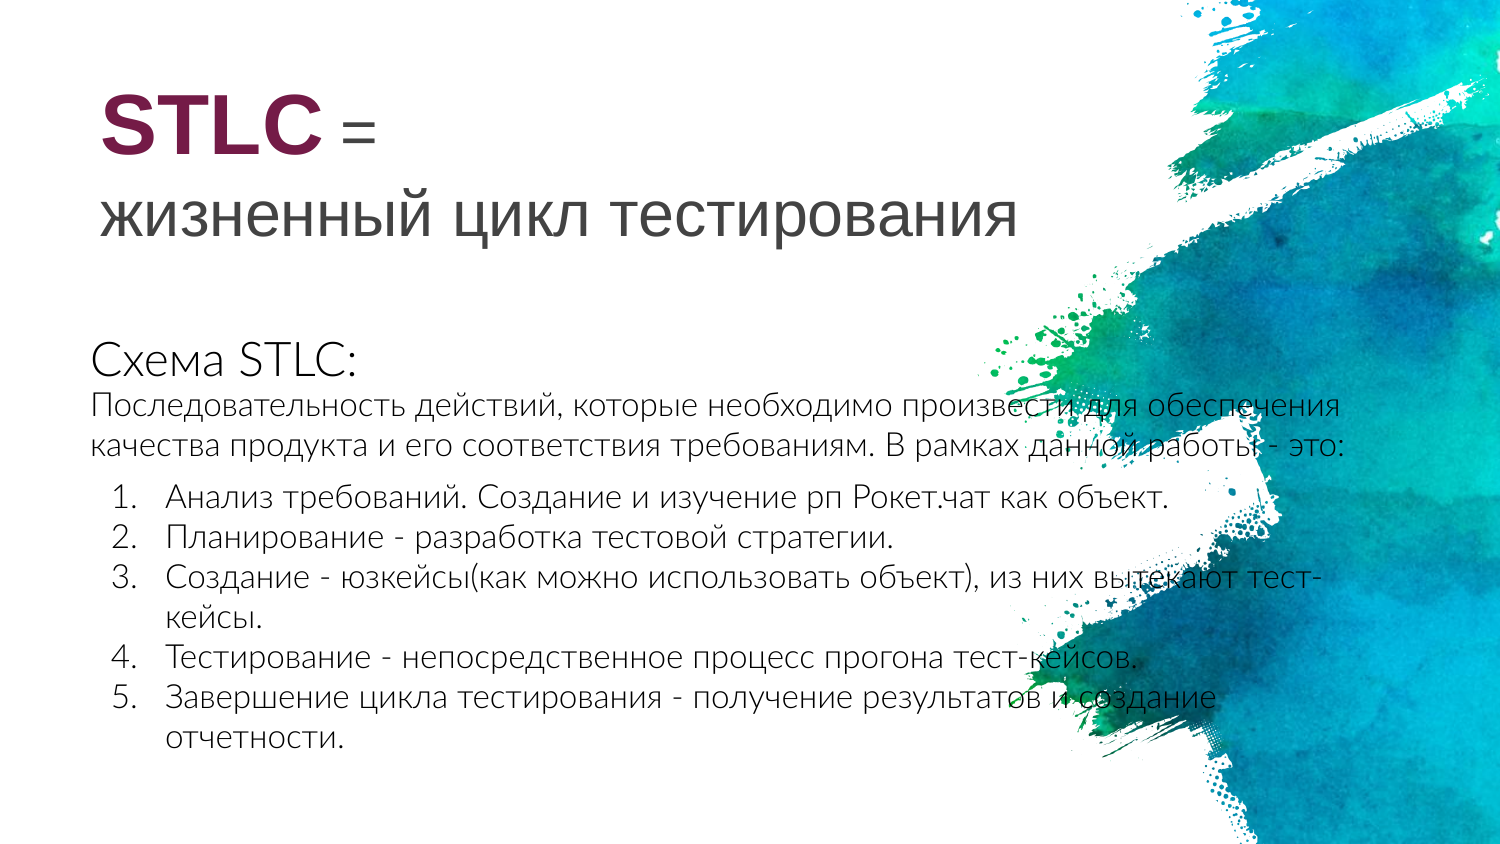

# STLC =
жизненный цикл тестирования
Схема STLC:
Последовательность действий, которые необходимо произвести для обеспечения качества продукта и его соответствия требованиям. В рамках данной работы - это:
Анализ требований. Создание и изучение рп Рокет.чат как объект.
Планирование - разработка тестовой стратегии.
Создание - юзкейсы(как можно использовать объект), из них вытекают тест-кейсы.
Тестирование - непосредственное процесс прогона тест-кейсов.
Завершение цикла тестирования - получение результатов и создание отчетности.